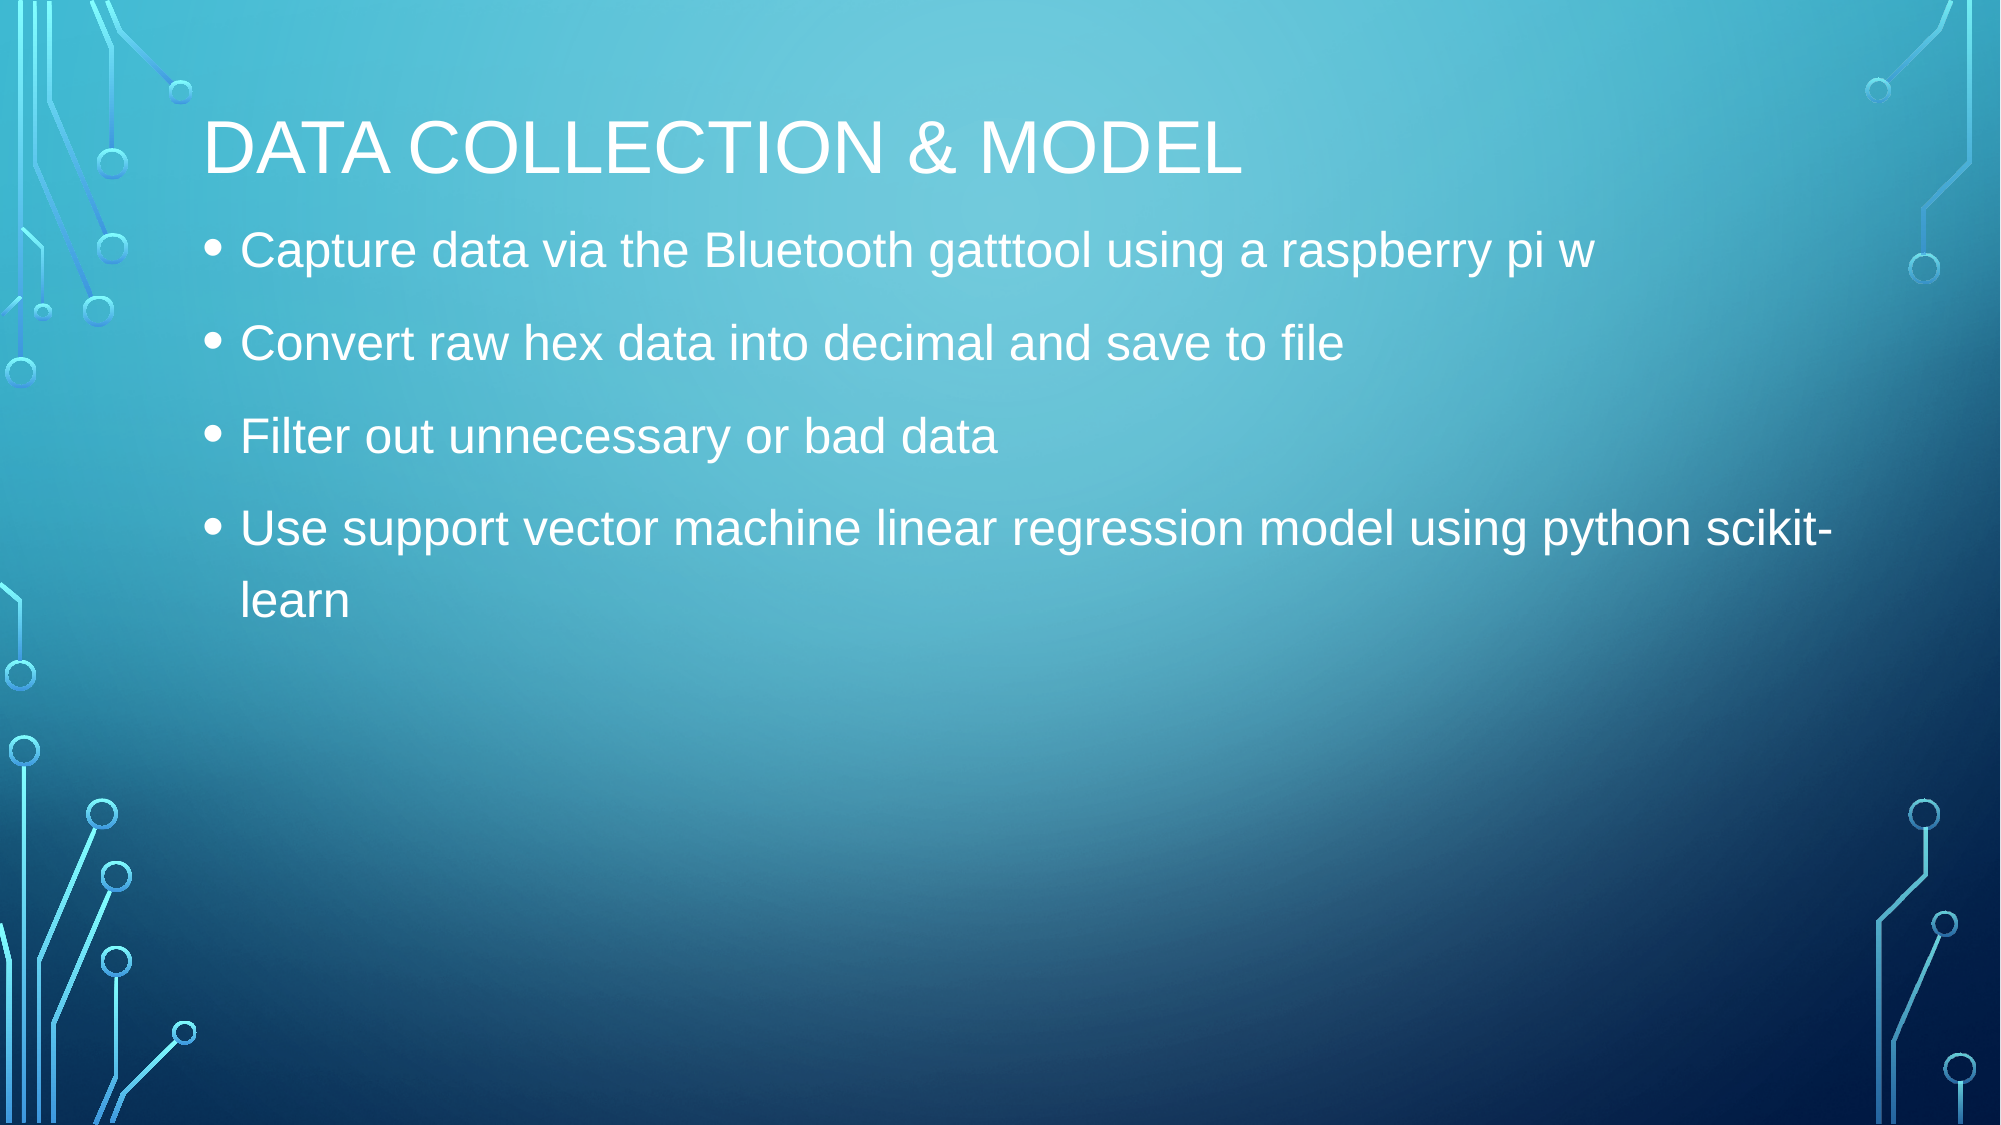

# Data Collection & Model
Capture data via the Bluetooth gatttool using a raspberry pi w
Convert raw hex data into decimal and save to file
Filter out unnecessary or bad data
Use support vector machine linear regression model using python scikit-learn